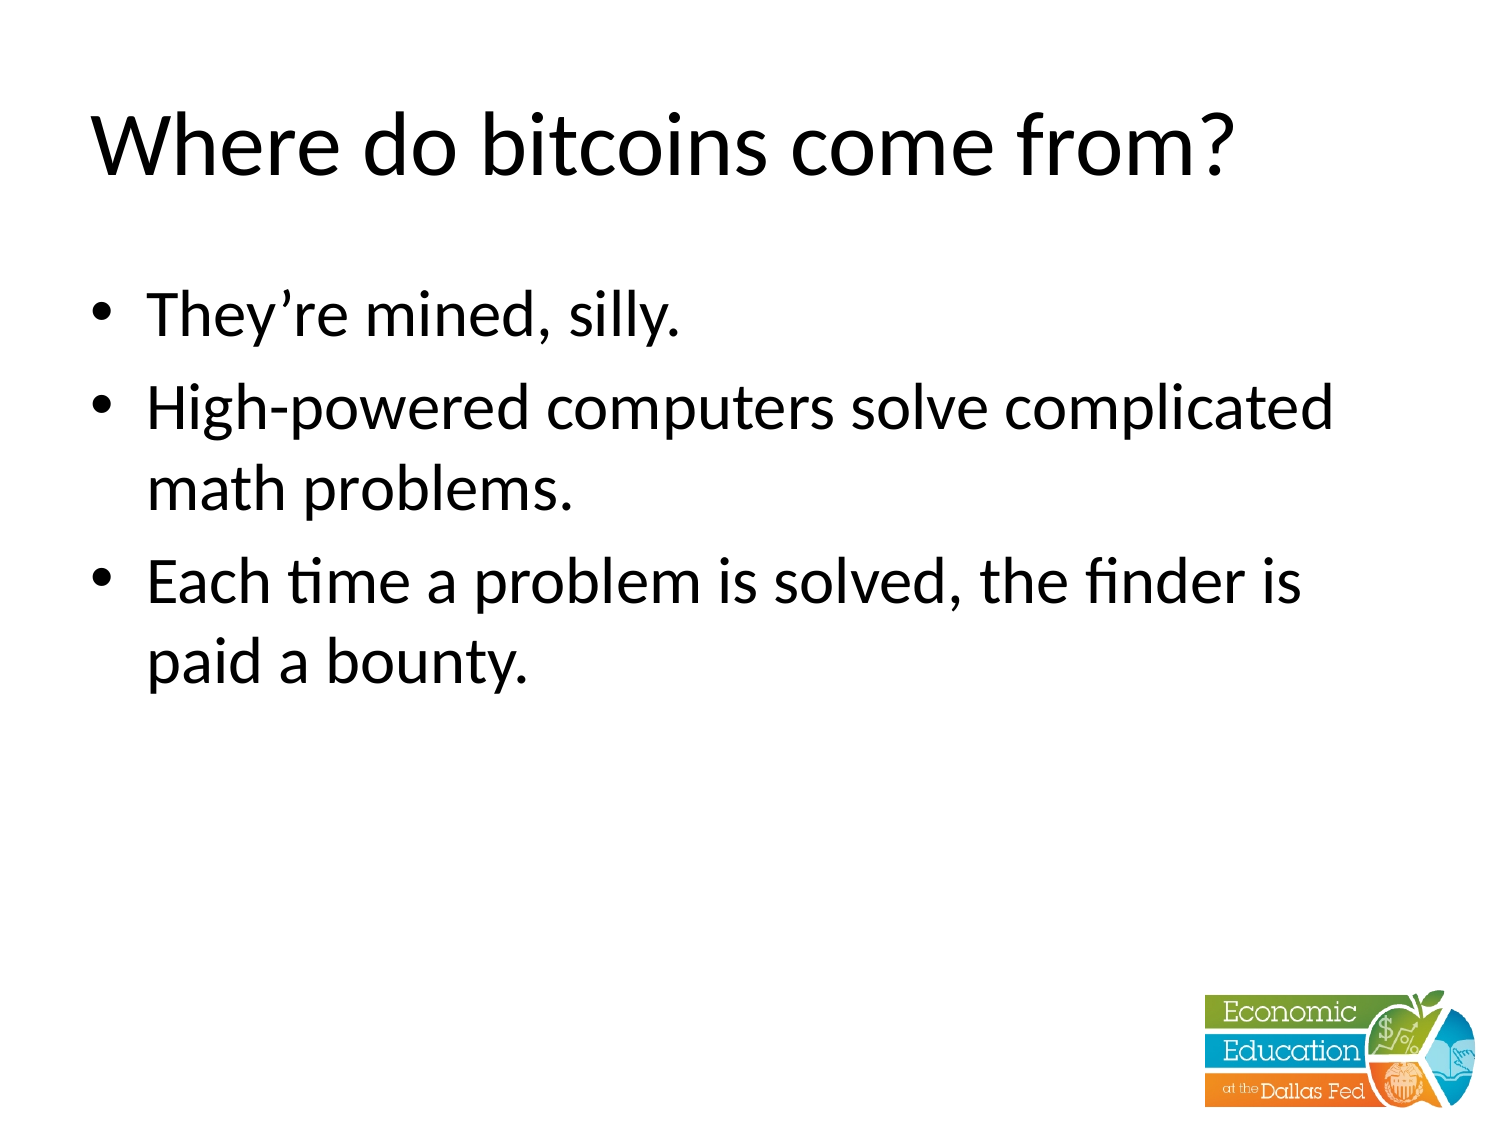

# Where do bitcoins come from?
They’re mined, silly.
High-powered computers solve complicated math problems.
Each time a problem is solved, the finder is paid a bounty.